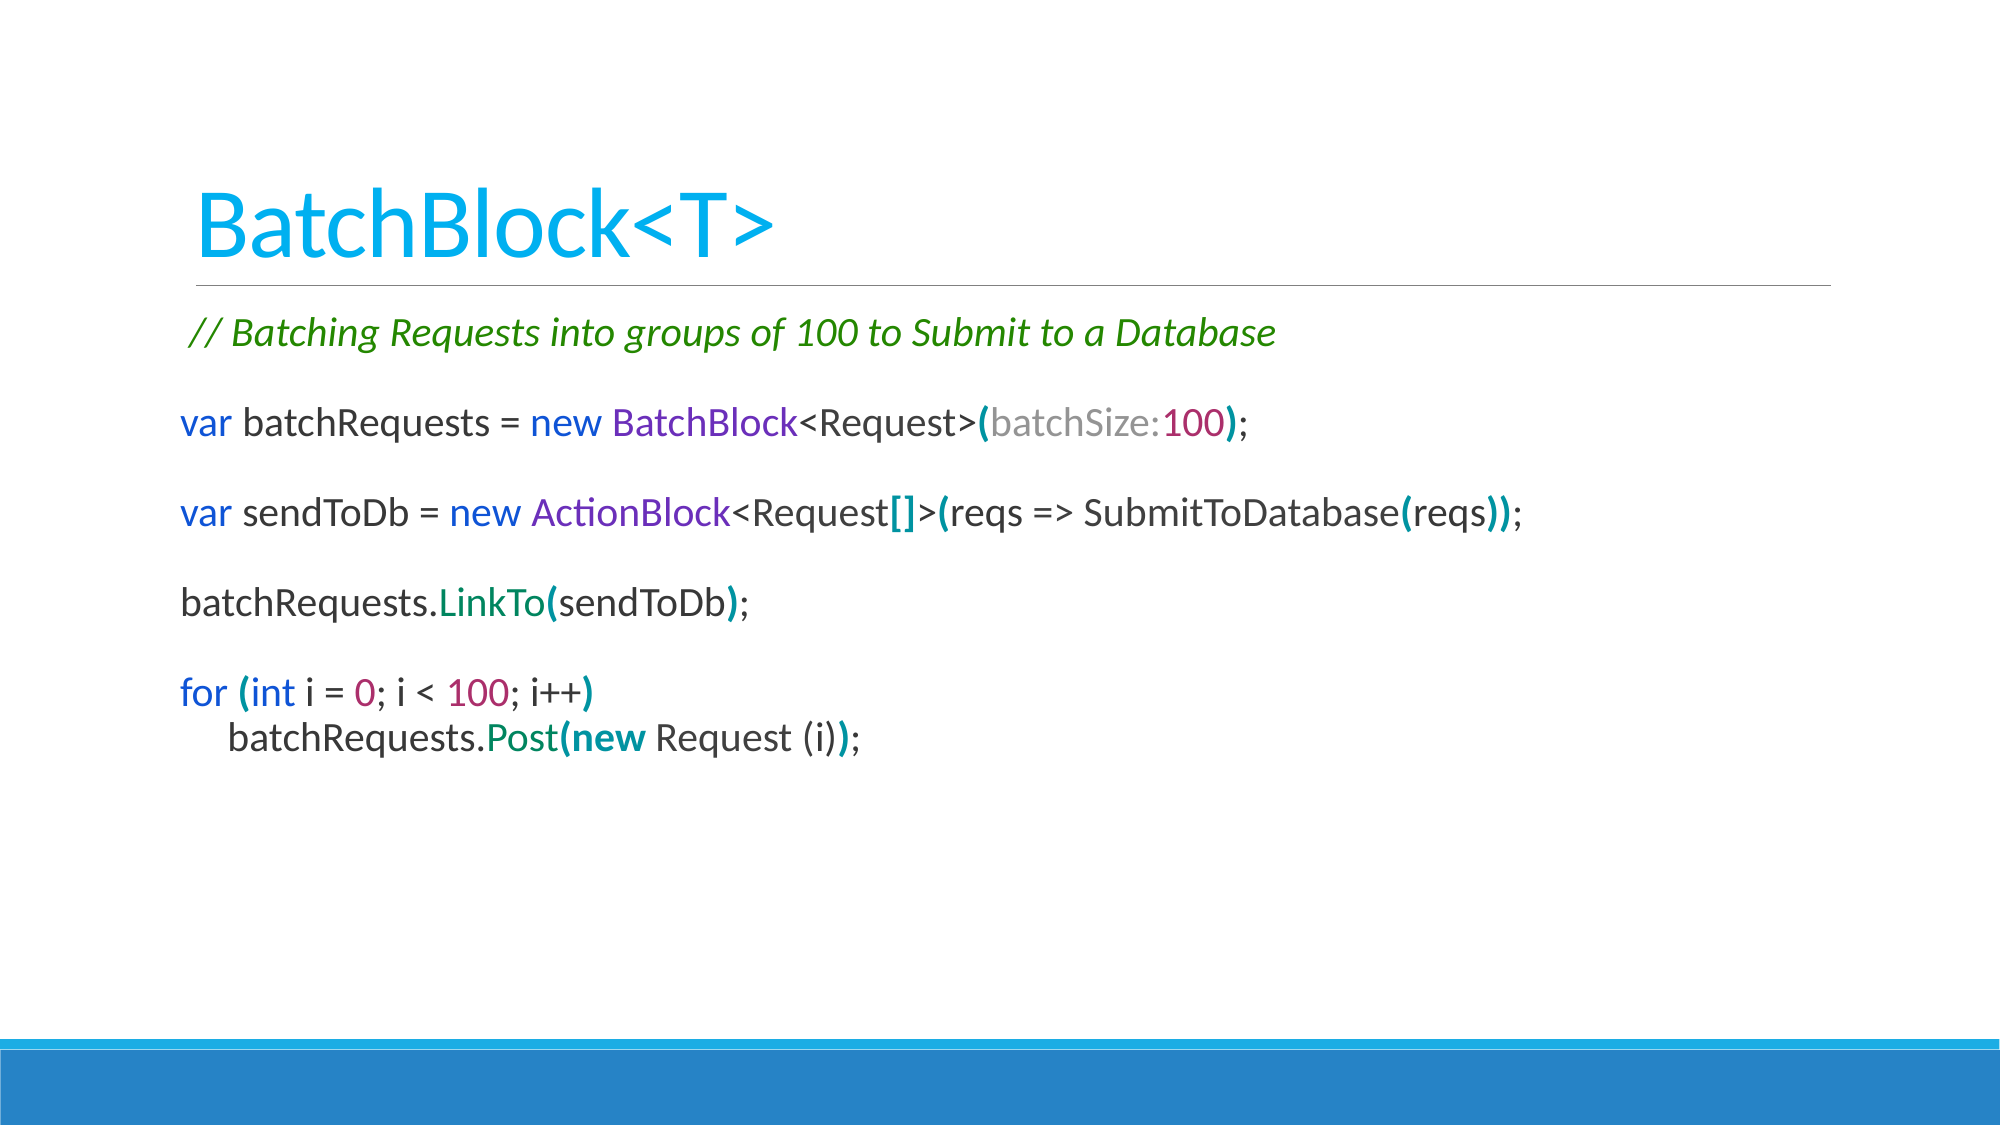

# BatchBlock<T>
// Batching Requests into groups of 100 to Submit to a Database
var batchRequests = new BatchBlock<Request>(batchSize:100);
var sendToDb = new ActionBlock<Request[]>(reqs => SubmitToDatabase(reqs));
batchRequests.LinkTo(sendToDb);
for (int i = 0; i < 100; i++)
     batchRequests.Post(new Request (i));